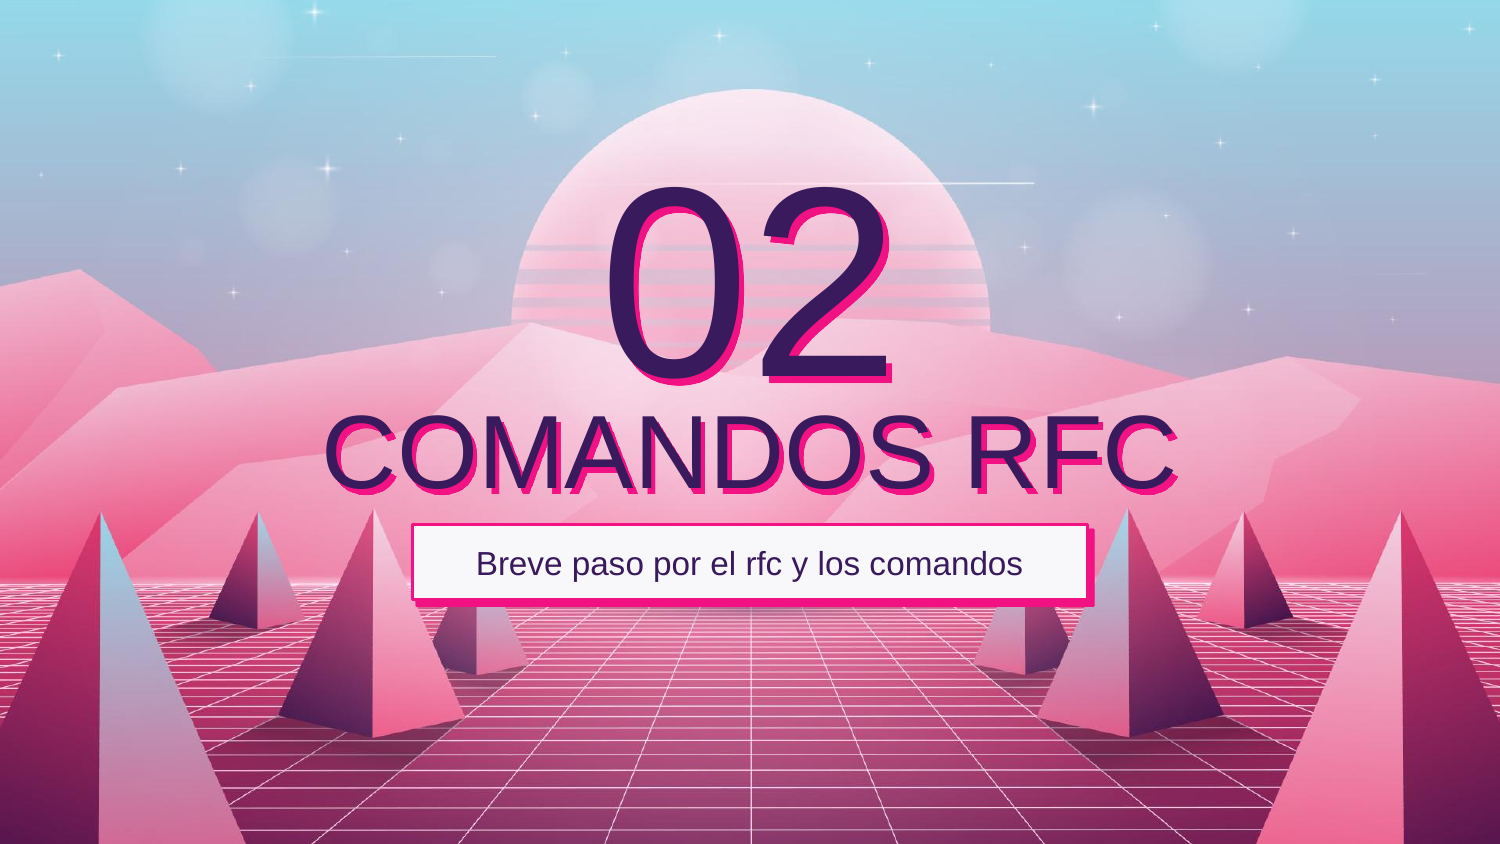

02
# COMANDOS RFC
Breve paso por el rfc y los comandos